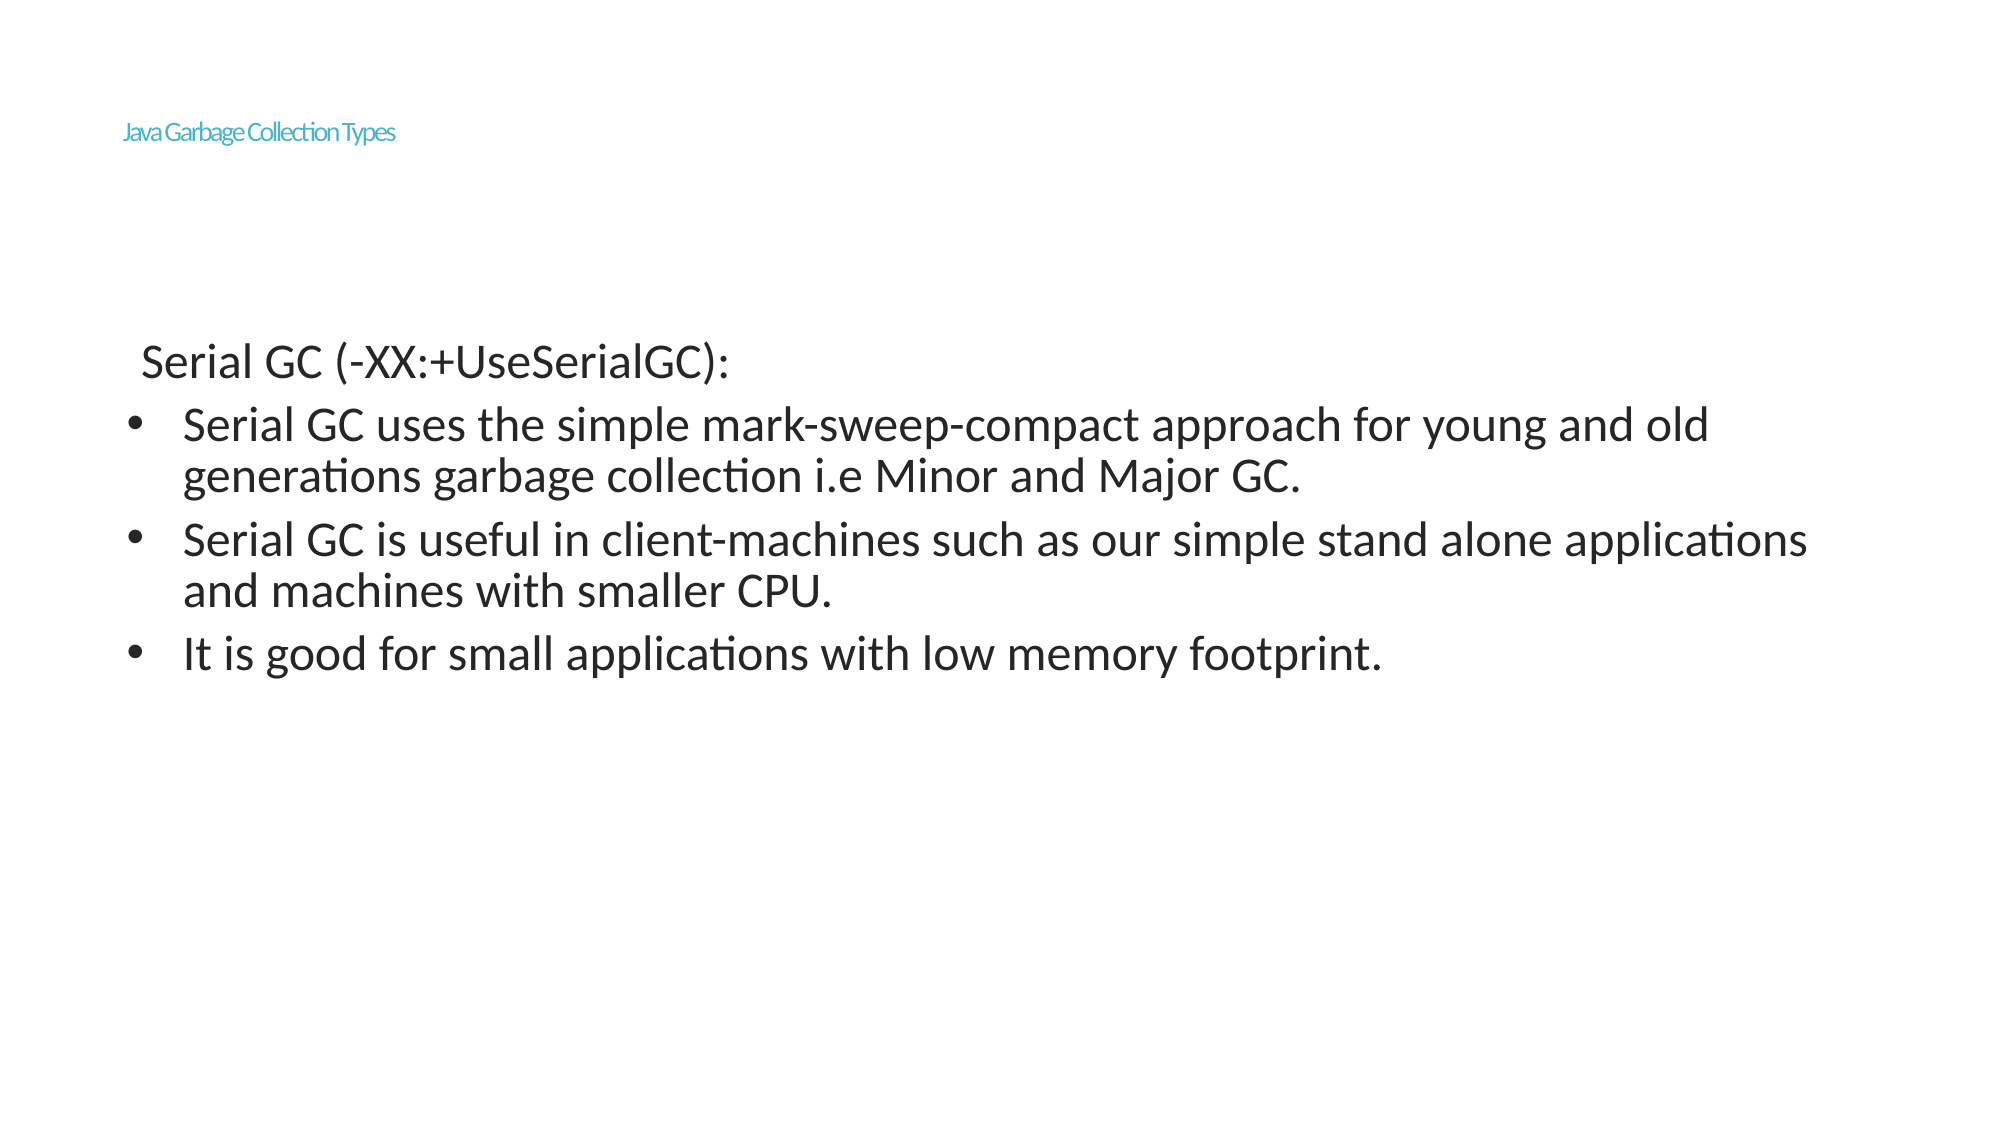

# Java Garbage Collection Types
Serial GC (-XX:+UseSerialGC):
Serial GC uses the simple mark-sweep-compact approach for young and old generations garbage collection i.e Minor and Major GC.
Serial GC is useful in client-machines such as our simple stand alone applications and machines with smaller CPU.
It is good for small applications with low memory footprint.